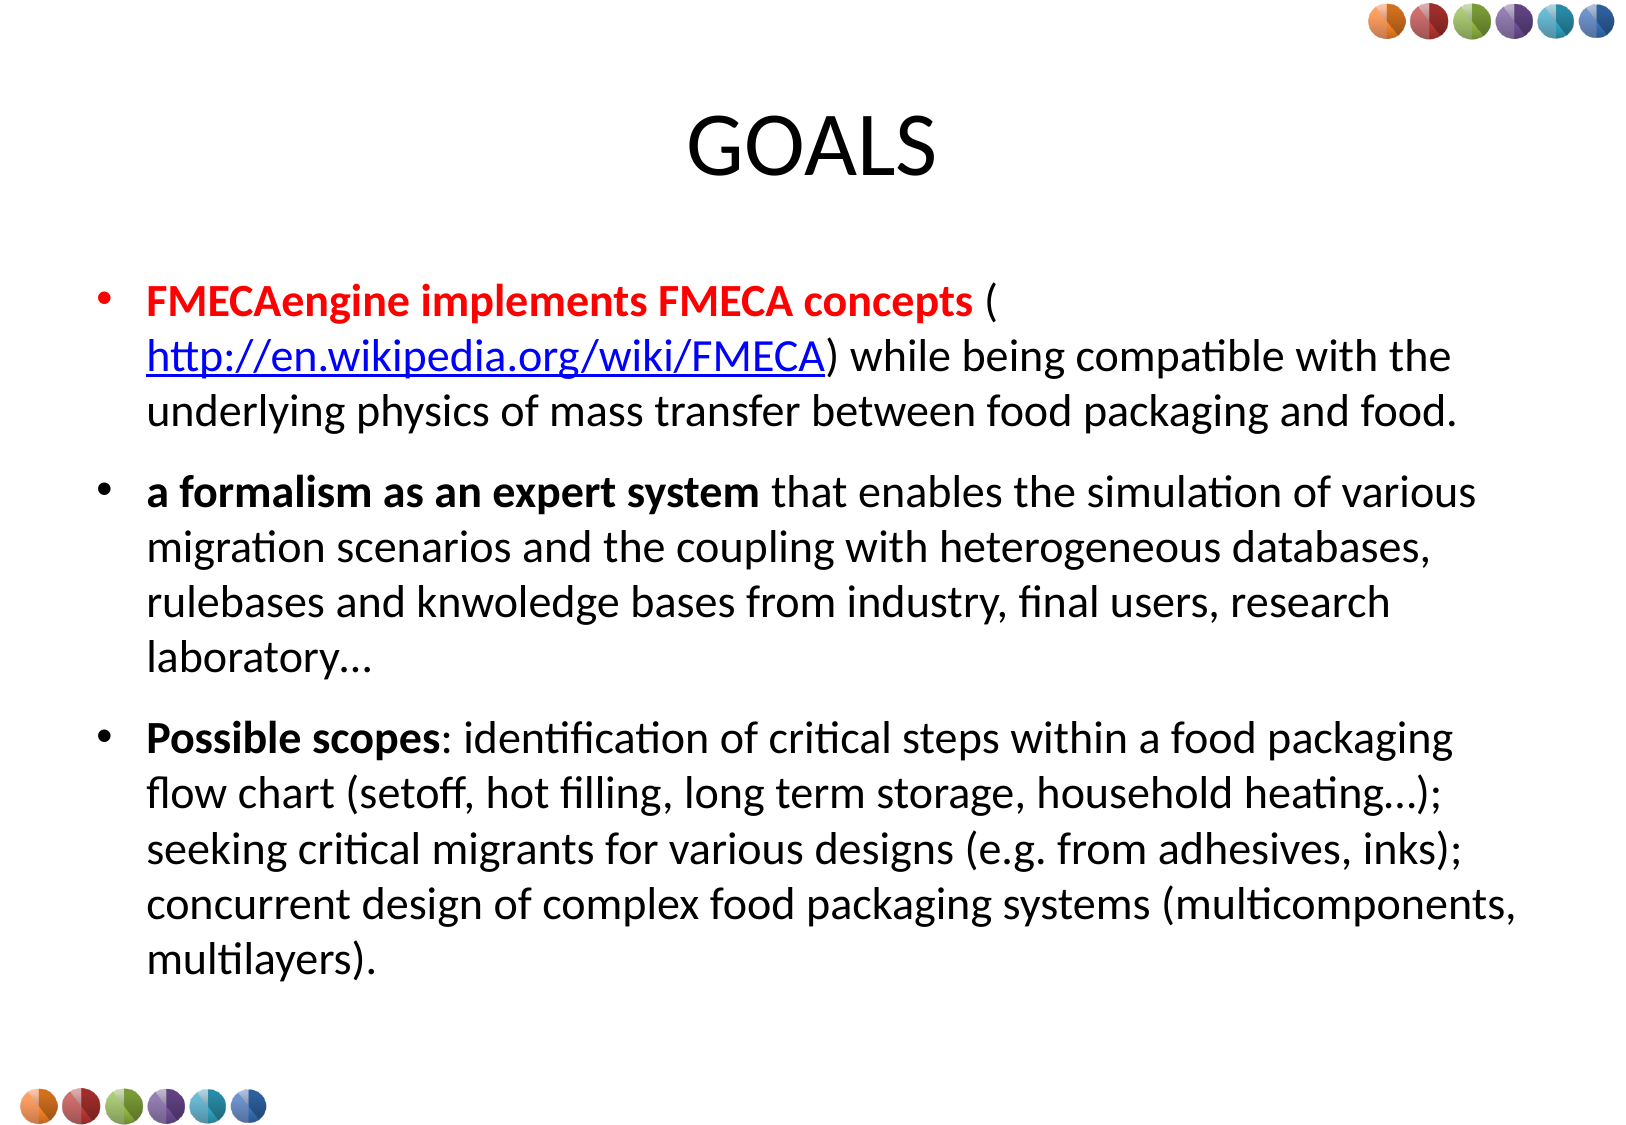

# GOALS
FMECAengine implements FMECA concepts (http://en.wikipedia.org/wiki/FMECA) while being compatible with the underlying physics of mass transfer between food packaging and food.
a formalism as an expert system that enables the simulation of various migration scenarios and the coupling with heterogeneous databases, rulebases and knwoledge bases from industry, final users, research laboratory…
Possible scopes: identification of critical steps within a food packaging flow chart (setoff, hot filling, long term storage, household heating…); seeking critical migrants for various designs (e.g. from adhesives, inks); concurrent design of complex food packaging systems (multicomponents, multilayers).